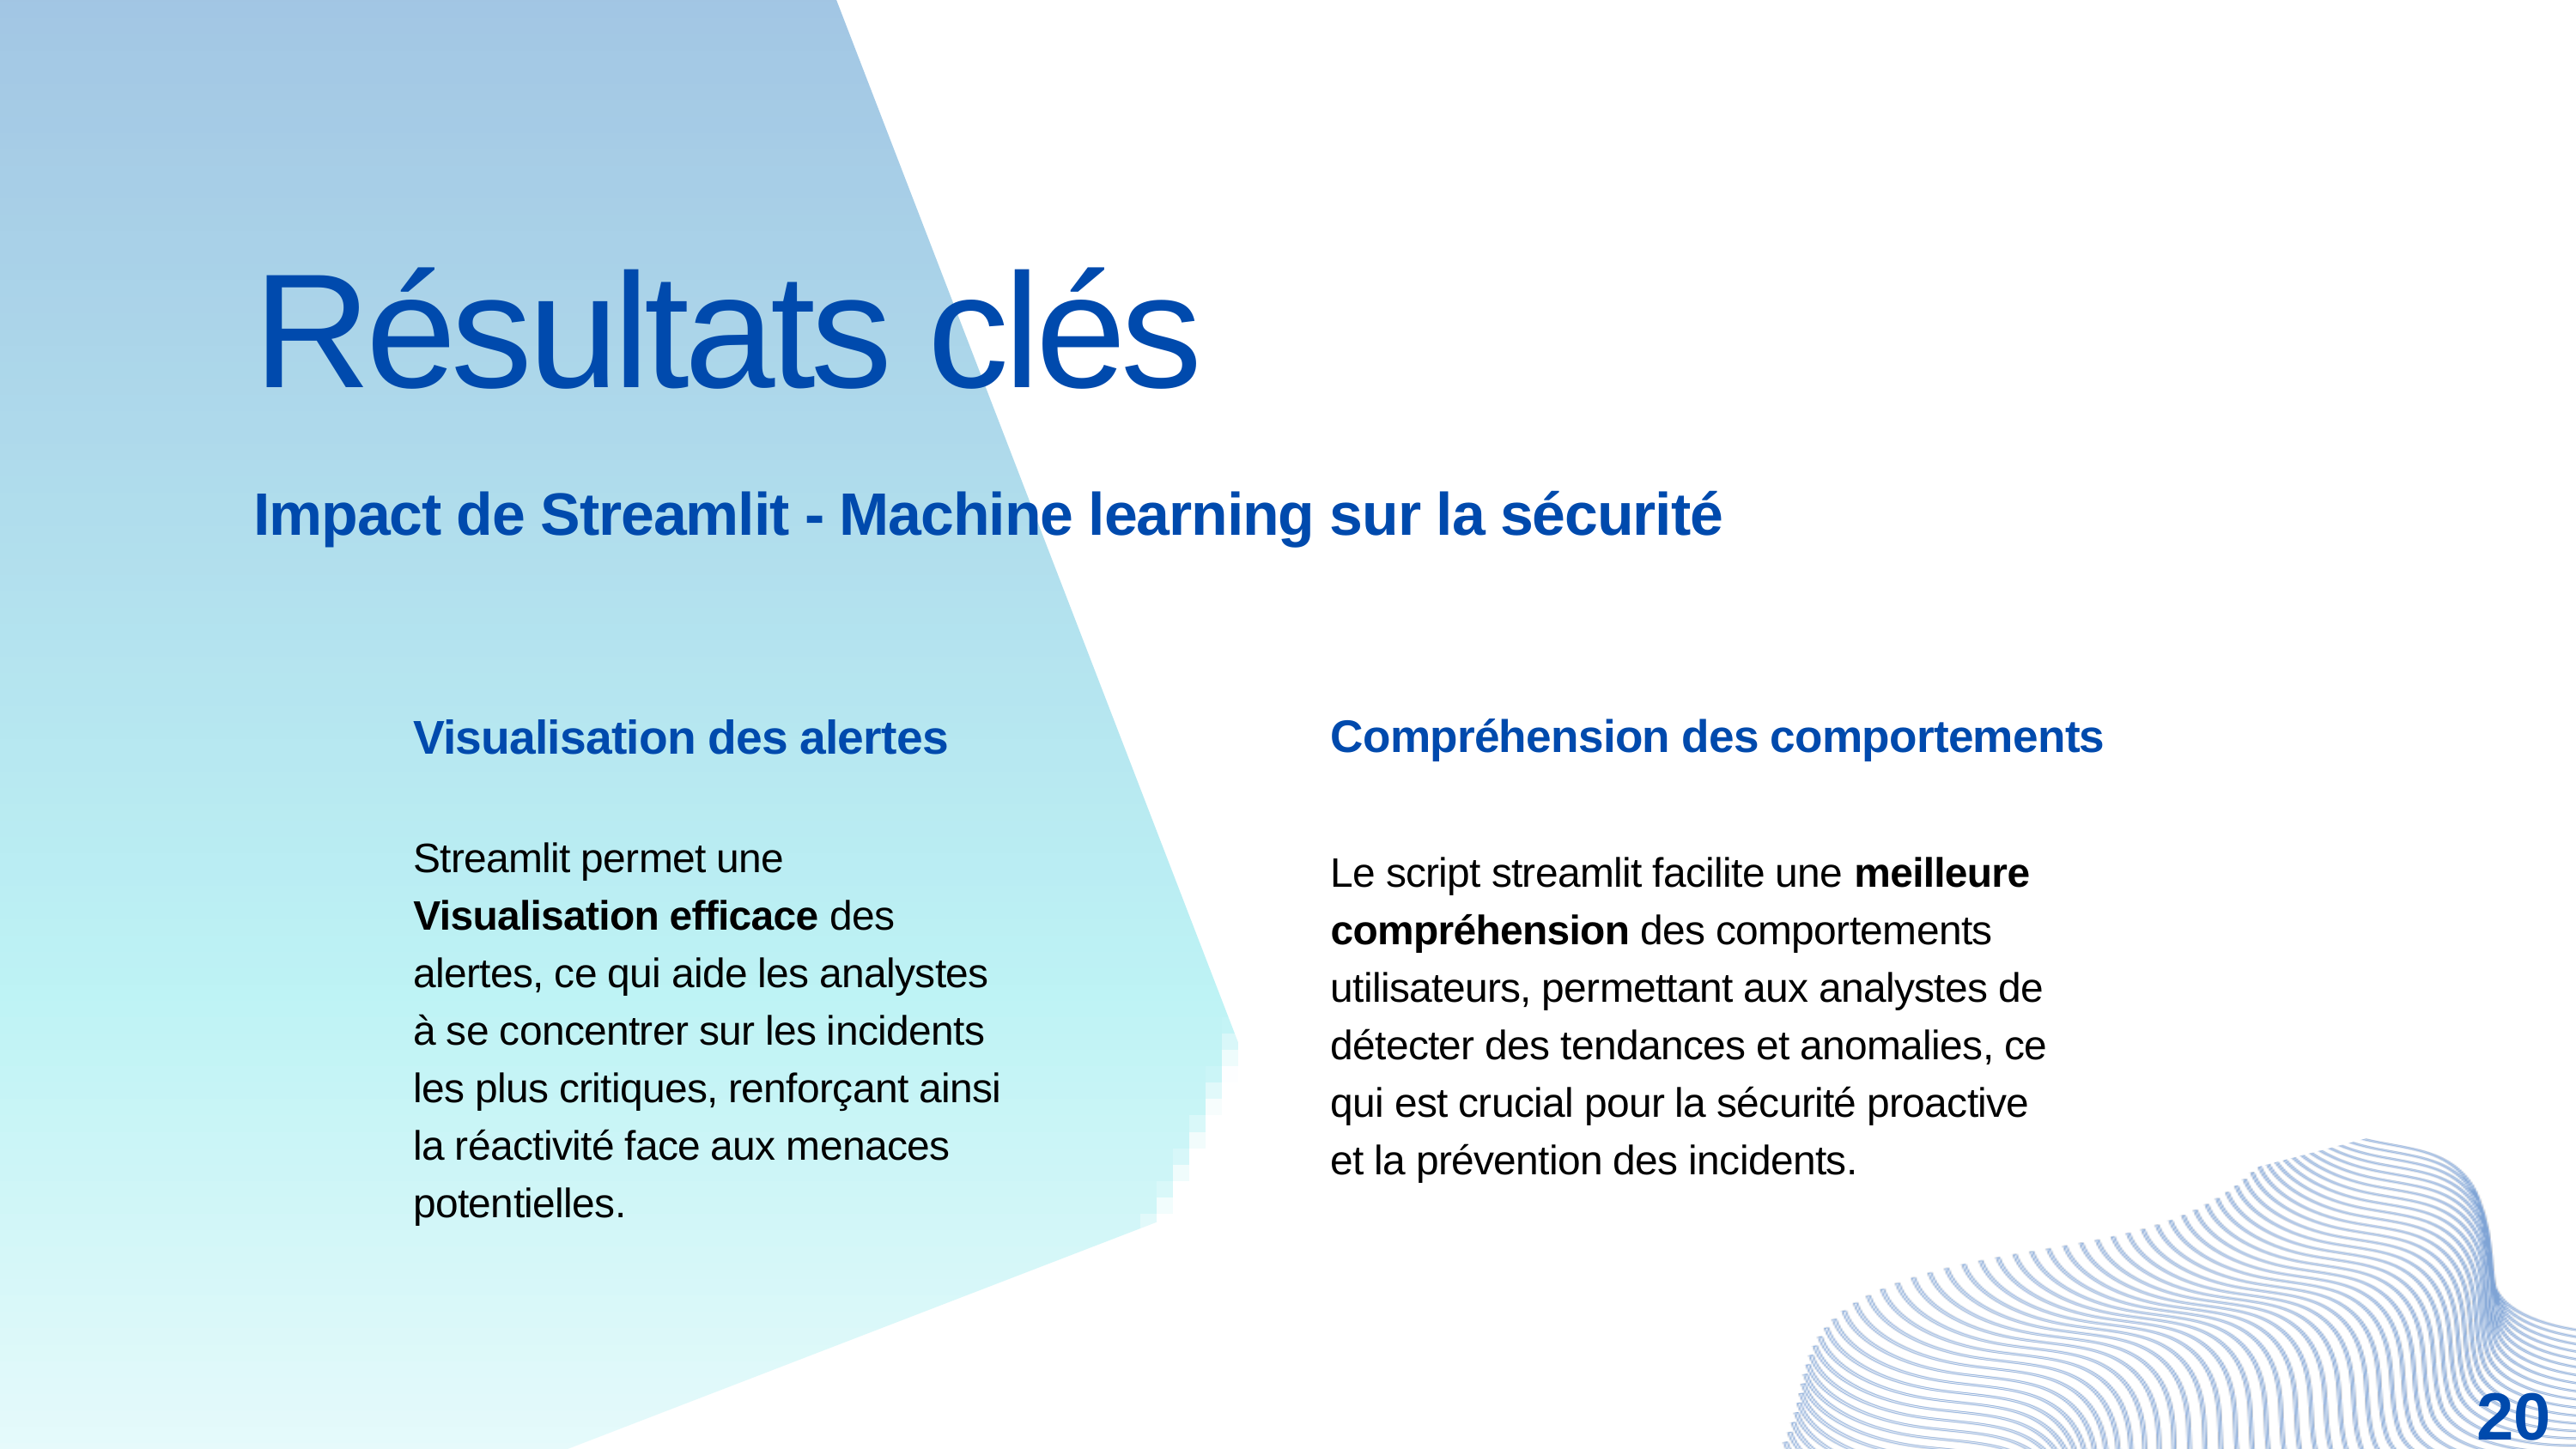

Résultats clés
Impact de Streamlit - Machine learning sur la sécurité
Visualisation des alertes
Streamlit permet une Visualisation efficace des alertes, ce qui aide les analystes à se concentrer sur les incidents les plus critiques, renforçant ainsi la réactivité face aux menaces potentielles.
Compréhension des comportements
Le script streamlit facilite une meilleure compréhension des comportements utilisateurs, permettant aux analystes de détecter des tendances et anomalies, ce qui est crucial pour la sécurité proactive et la prévention des incidents.

20